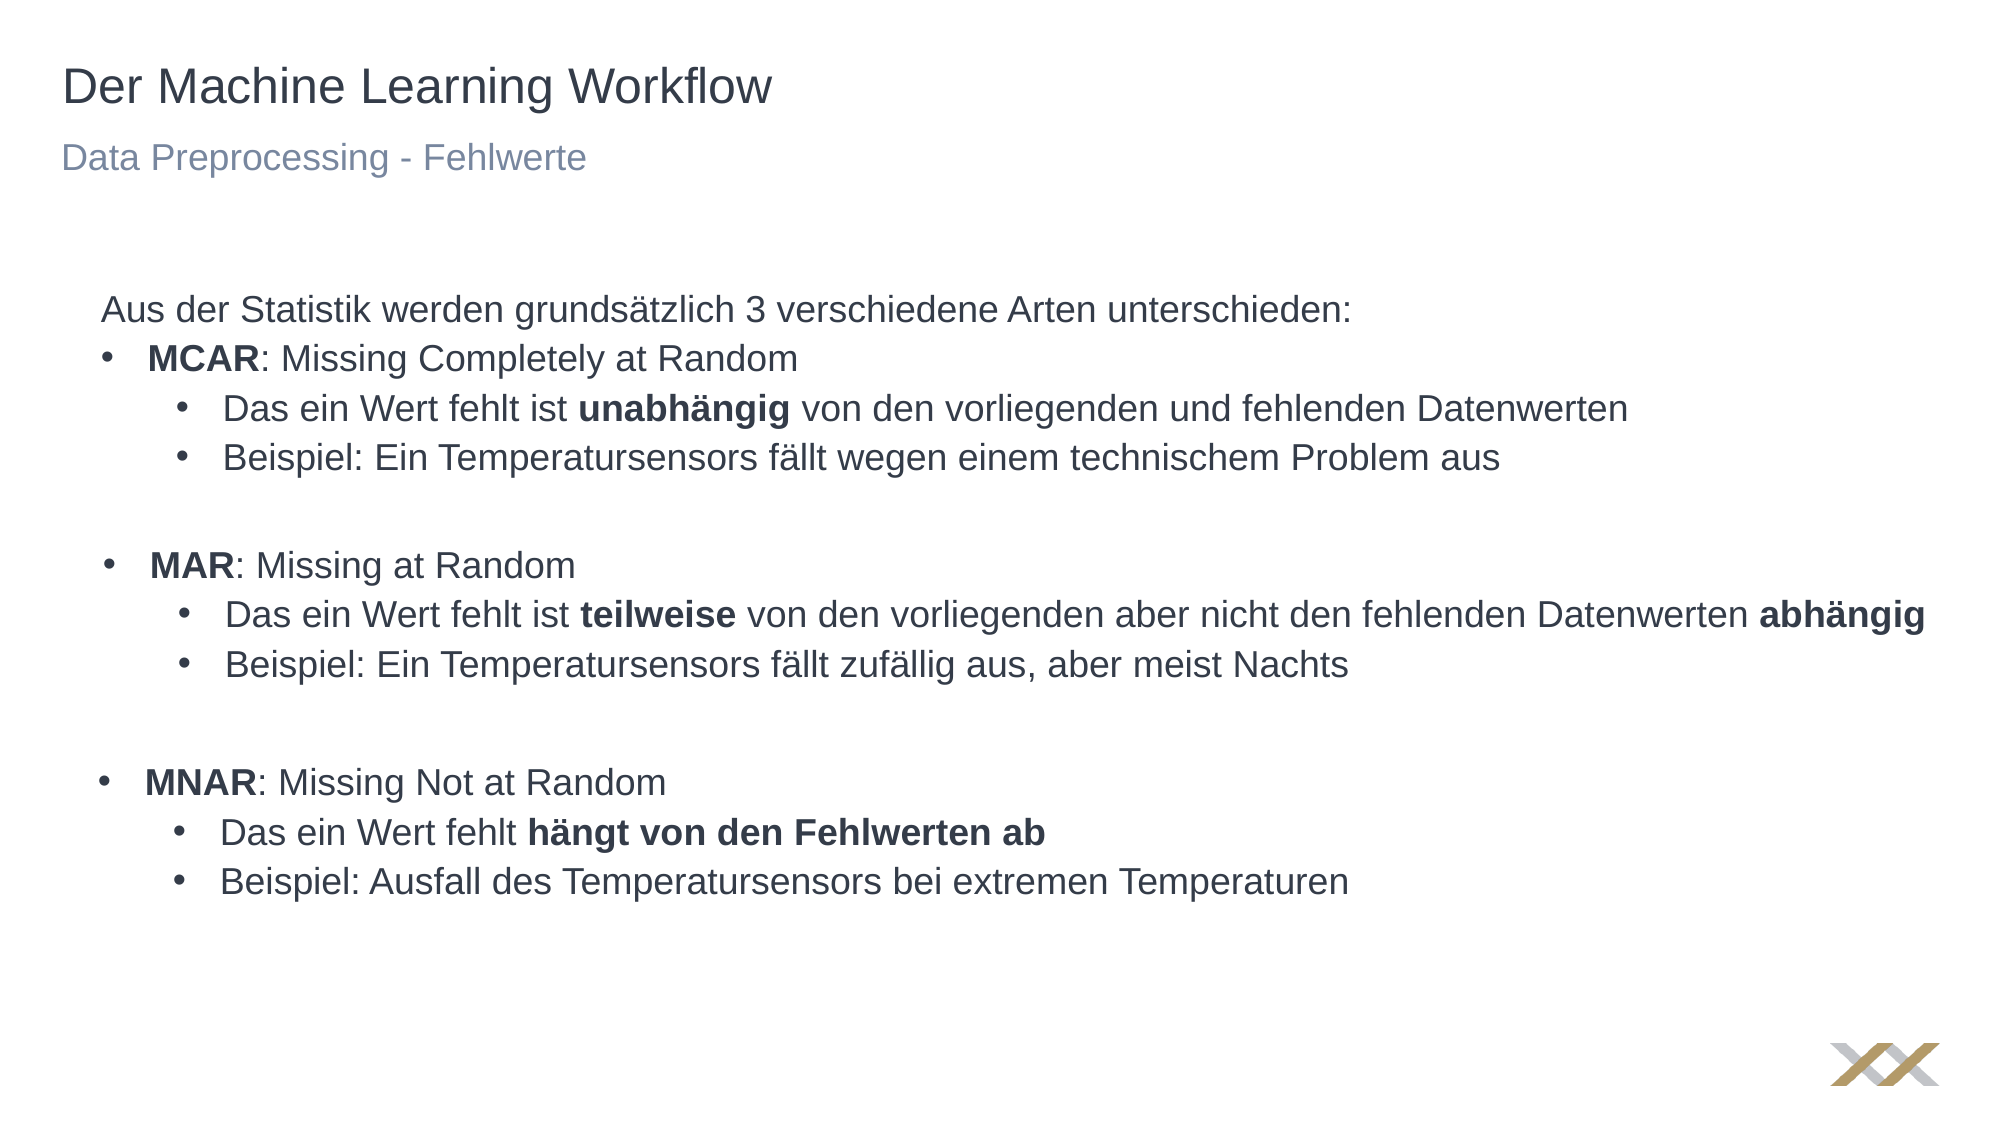

# Der Machine Learning Workflow
Data Preprocessing - Fehlwerte
Aus der Statistik werden grundsätzlich 3 verschiedene Arten unterschieden:
MCAR: Missing Completely at Random
Das ein Wert fehlt ist unabhängig von den vorliegenden und fehlenden Datenwerten
Beispiel: Ein Temperatursensors fällt wegen einem technischem Problem aus
MAR: Missing at Random
Das ein Wert fehlt ist teilweise von den vorliegenden aber nicht den fehlenden Datenwerten abhängig
Beispiel: Ein Temperatursensors fällt zufällig aus, aber meist Nachts
MNAR: Missing Not at Random
Das ein Wert fehlt hängt von den Fehlwerten ab
Beispiel: Ausfall des Temperatursensors bei extremen Temperaturen